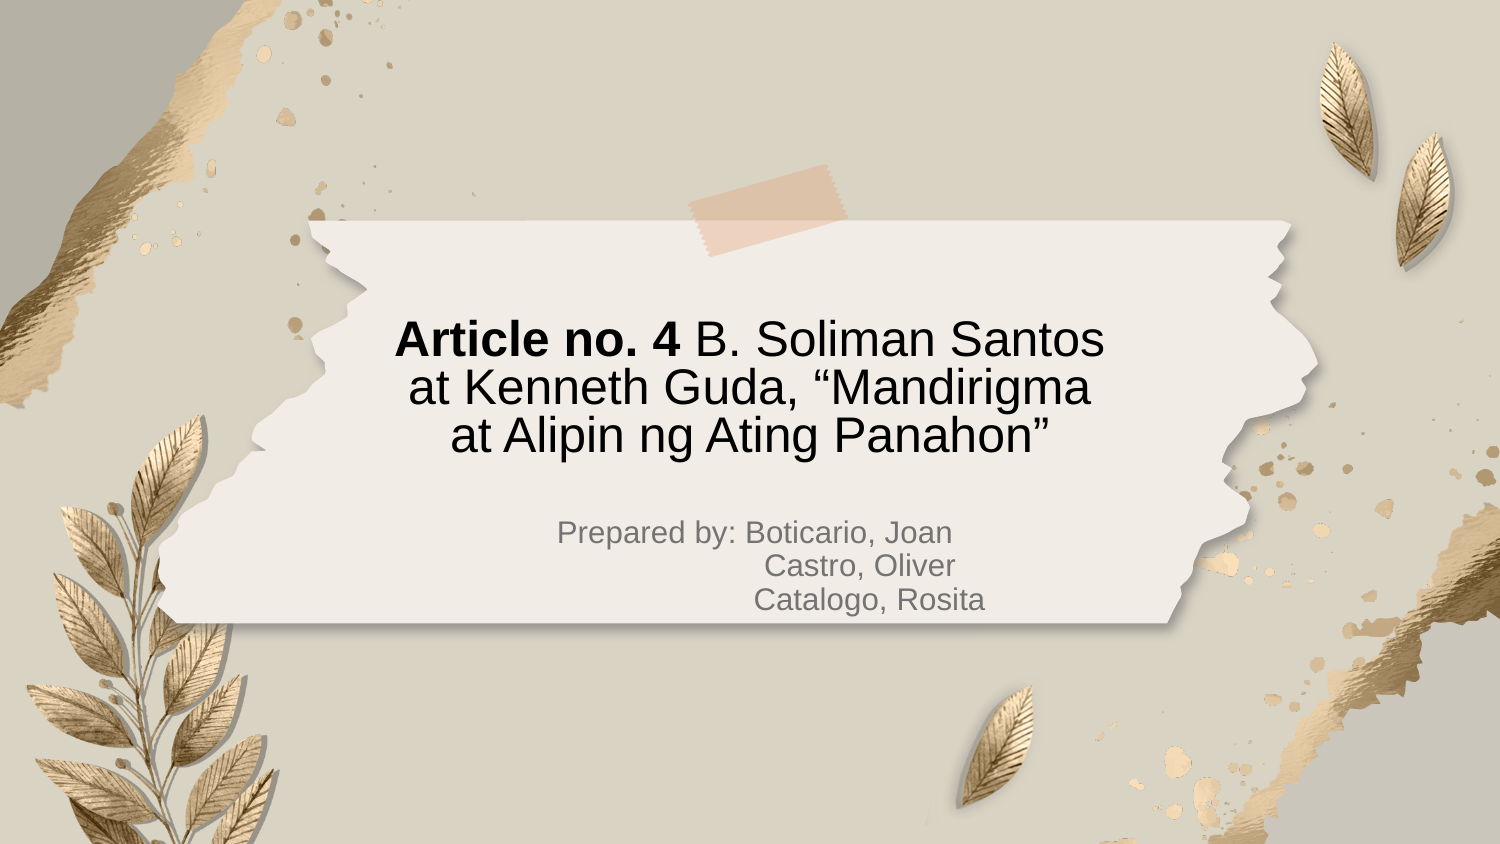

# Article no. 4 B. Soliman Santos at Kenneth Guda, “Mandirigma at Alipin ng Ating Panahon”
Prepared by: Boticario, Joan
                        Castro, Oliver
	         Catalogo, Rosita